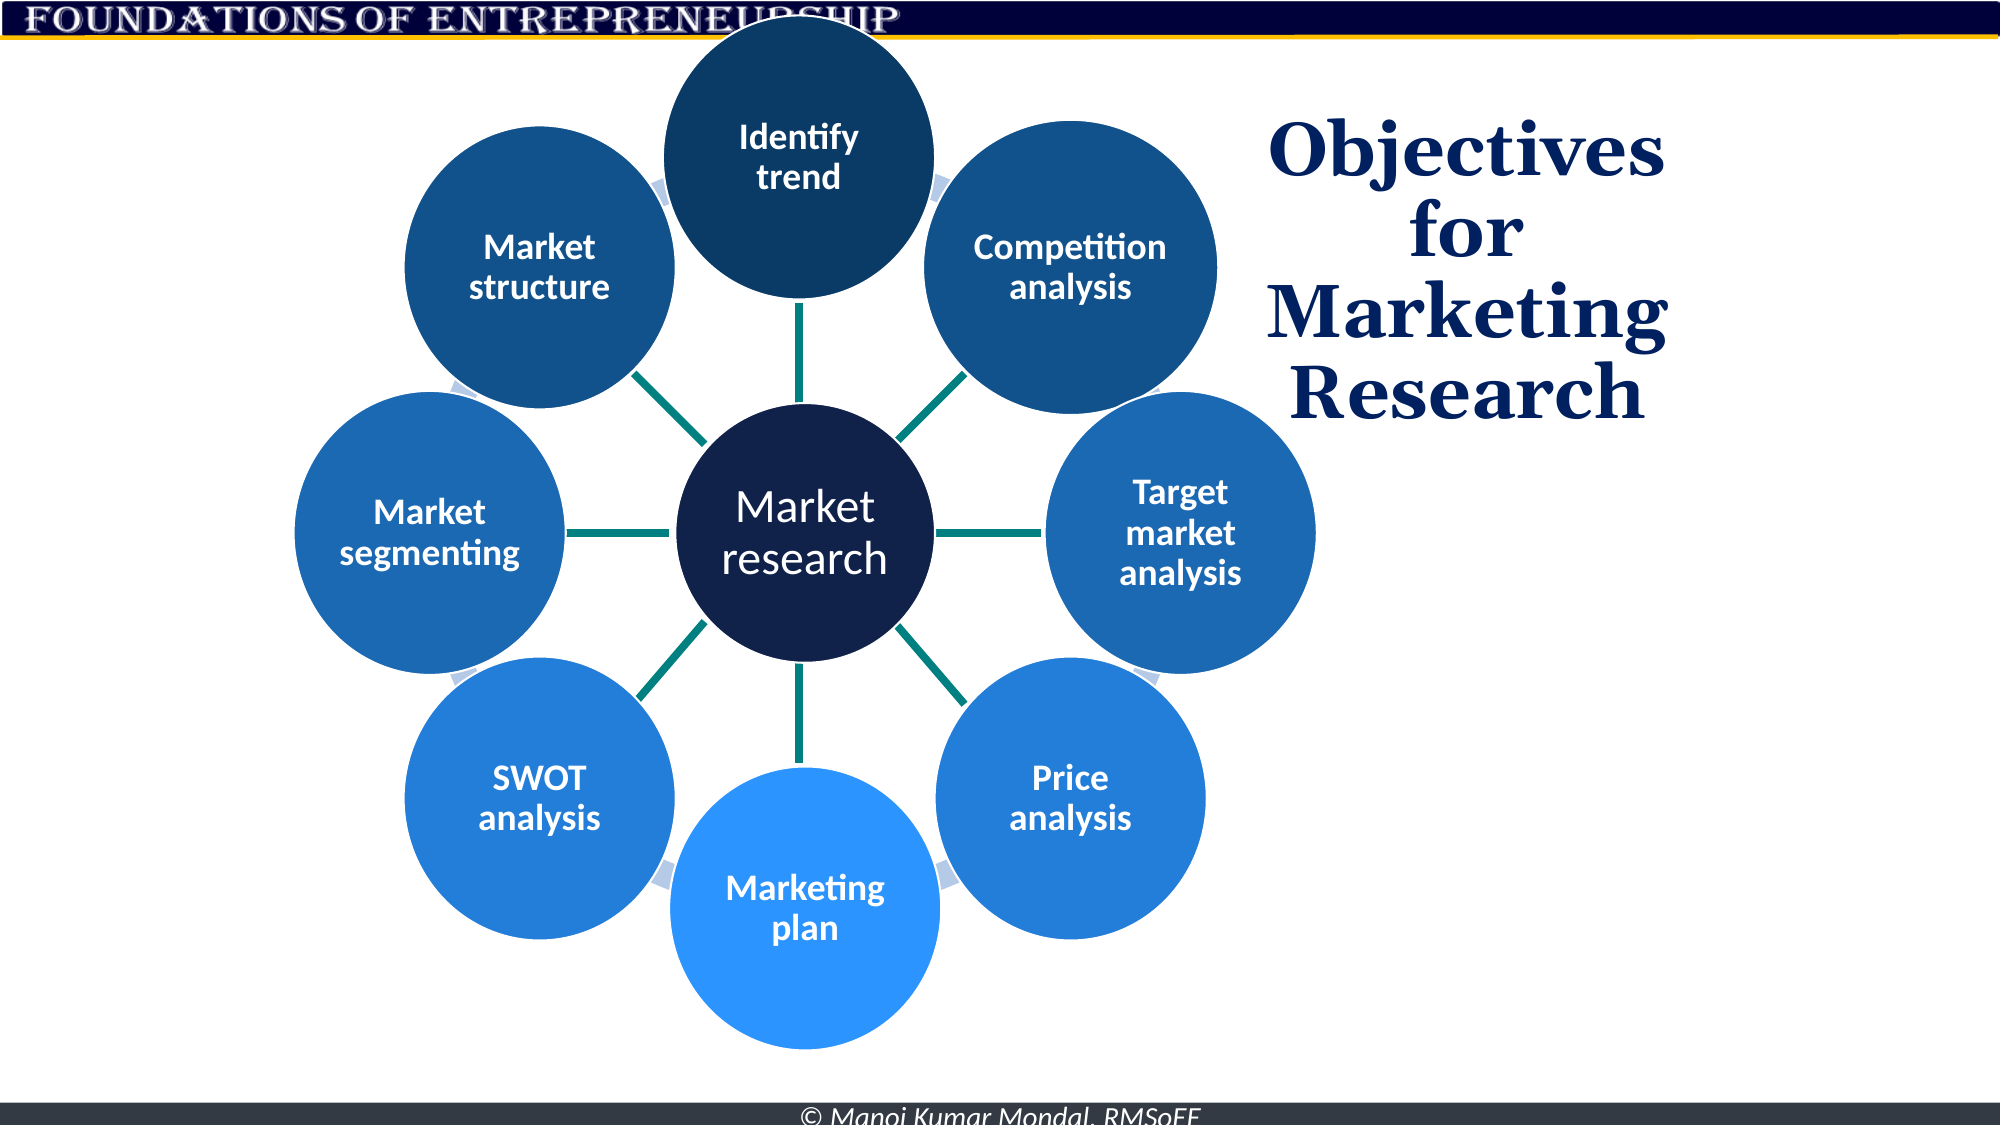

Market research
Identify trend
Competition analysis
Target market analysis
Price analysis
Marketing plan
SWOT analysis
Market segmenting
Market structure
Objectives for Marketing Research